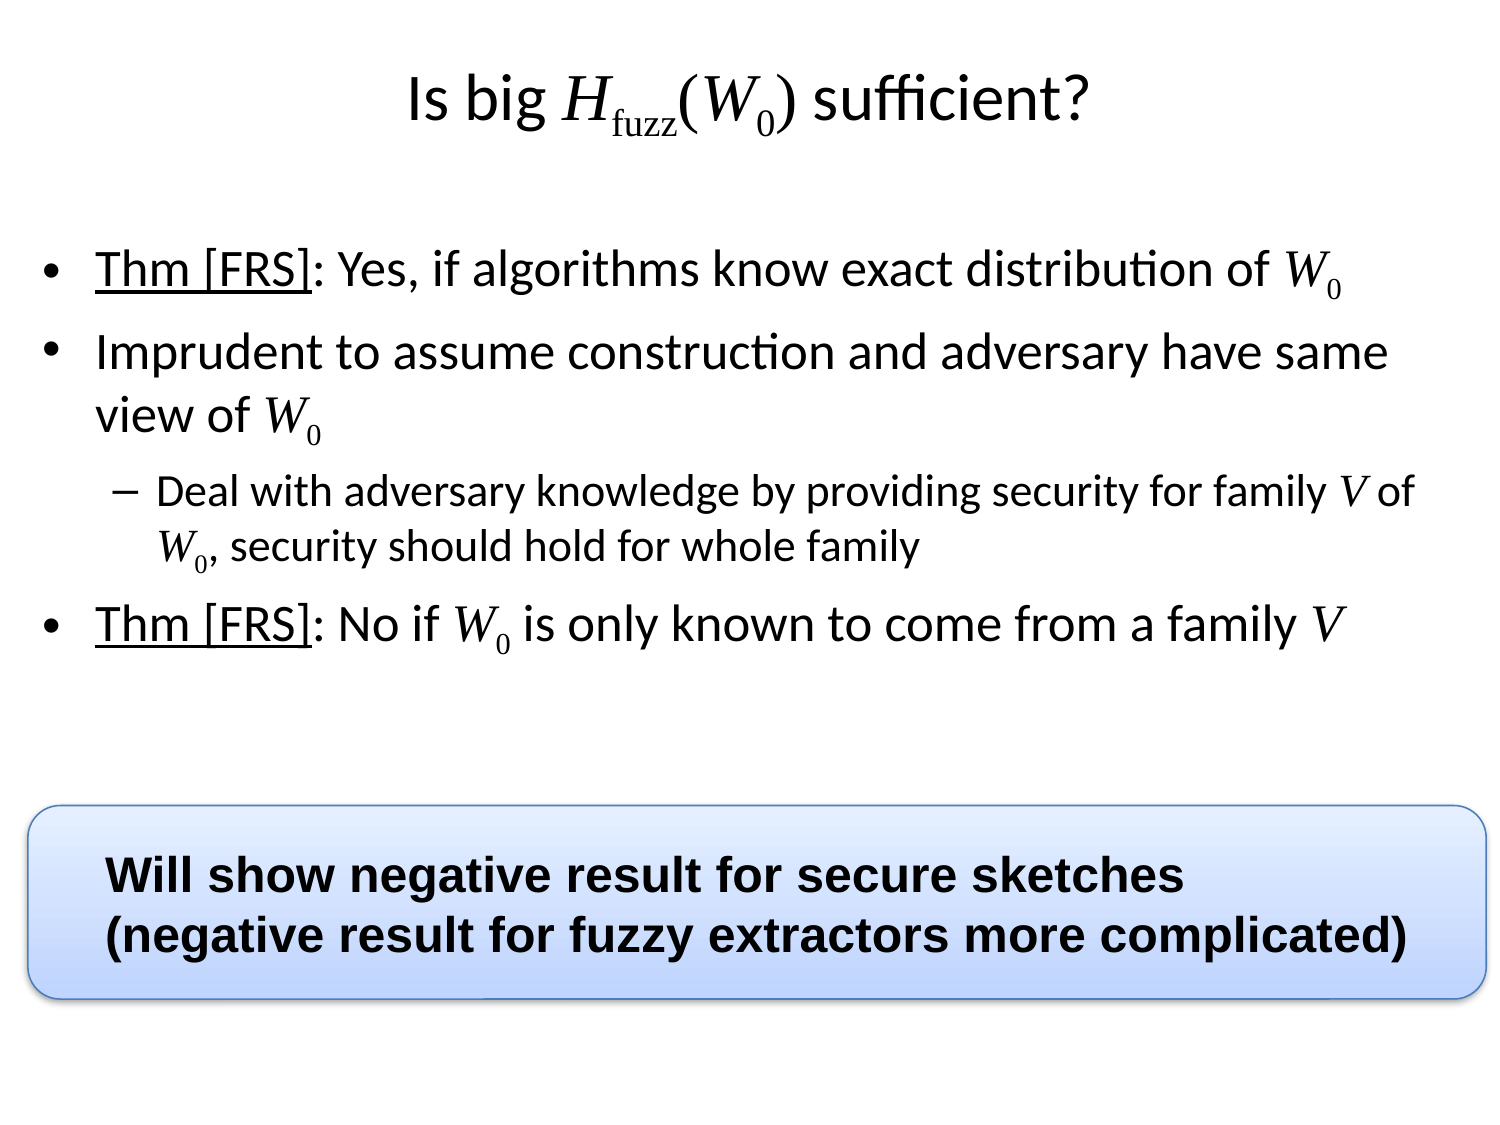

# Is big Hfuzz(W0) sufficient?
Thm [FRS]: Yes, if algorithms know exact distribution of W0
Imprudent to assume construction and adversary have same view of W0
Deal with adversary knowledge by providing security for family V of W0, security should hold for whole family
Thm [FRS]: No if W0 is only known to come from a family V
A3: Yes if security is computational (using obfuscation)
     [Bitansky Canetti Kalai Paneth 14]
A4: No if security is information-theoretic
A5: No if you try to build (computational) secure sketch

Will show negative result for secure sketches
(negative result for fuzzy extractors more complicated)